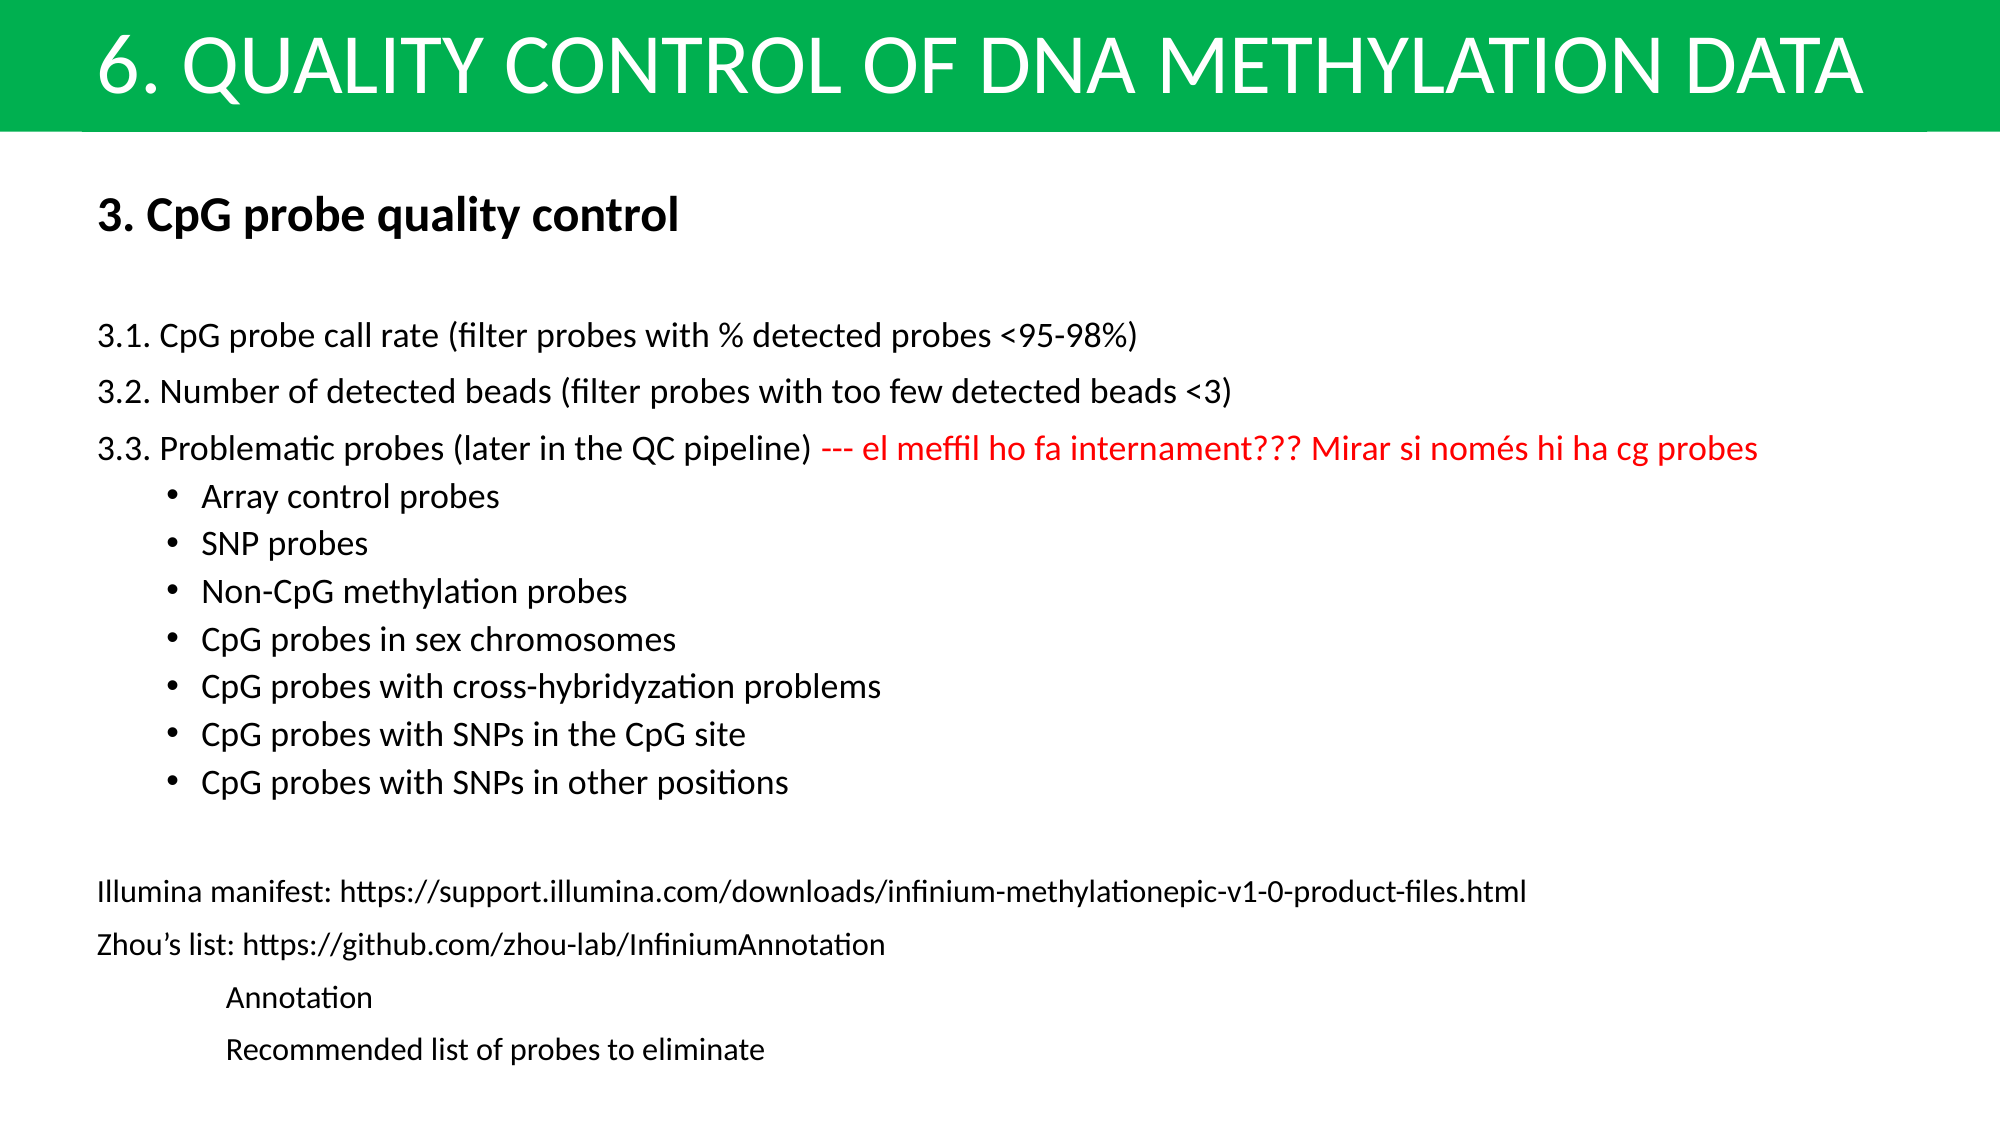

# 6. QUALITY CONTROL OF DNA METHYLATION DATA
3. CpG probe quality control

3.1. CpG probe call rate (filter probes with % detected probes <95-98%)
3.2. Number of detected beads (filter probes with too few detected beads <3)
3.3. Problematic probes (later in the QC pipeline) --- el meffil ho fa internament??? Mirar si només hi ha cg probes
Array control probes
SNP probes
Non-CpG methylation probes
CpG probes in sex chromosomes
CpG probes with cross-hybridyzation problems
CpG probes with SNPs in the CpG site
CpG probes with SNPs in other positions

Illumina manifest: https://support.illumina.com/downloads/infinium-methylationepic-v1-0-product-files.html
Zhou’s list: https://github.com/zhou-lab/InfiniumAnnotation
	Annotation
	Recommended list of probes to eliminate